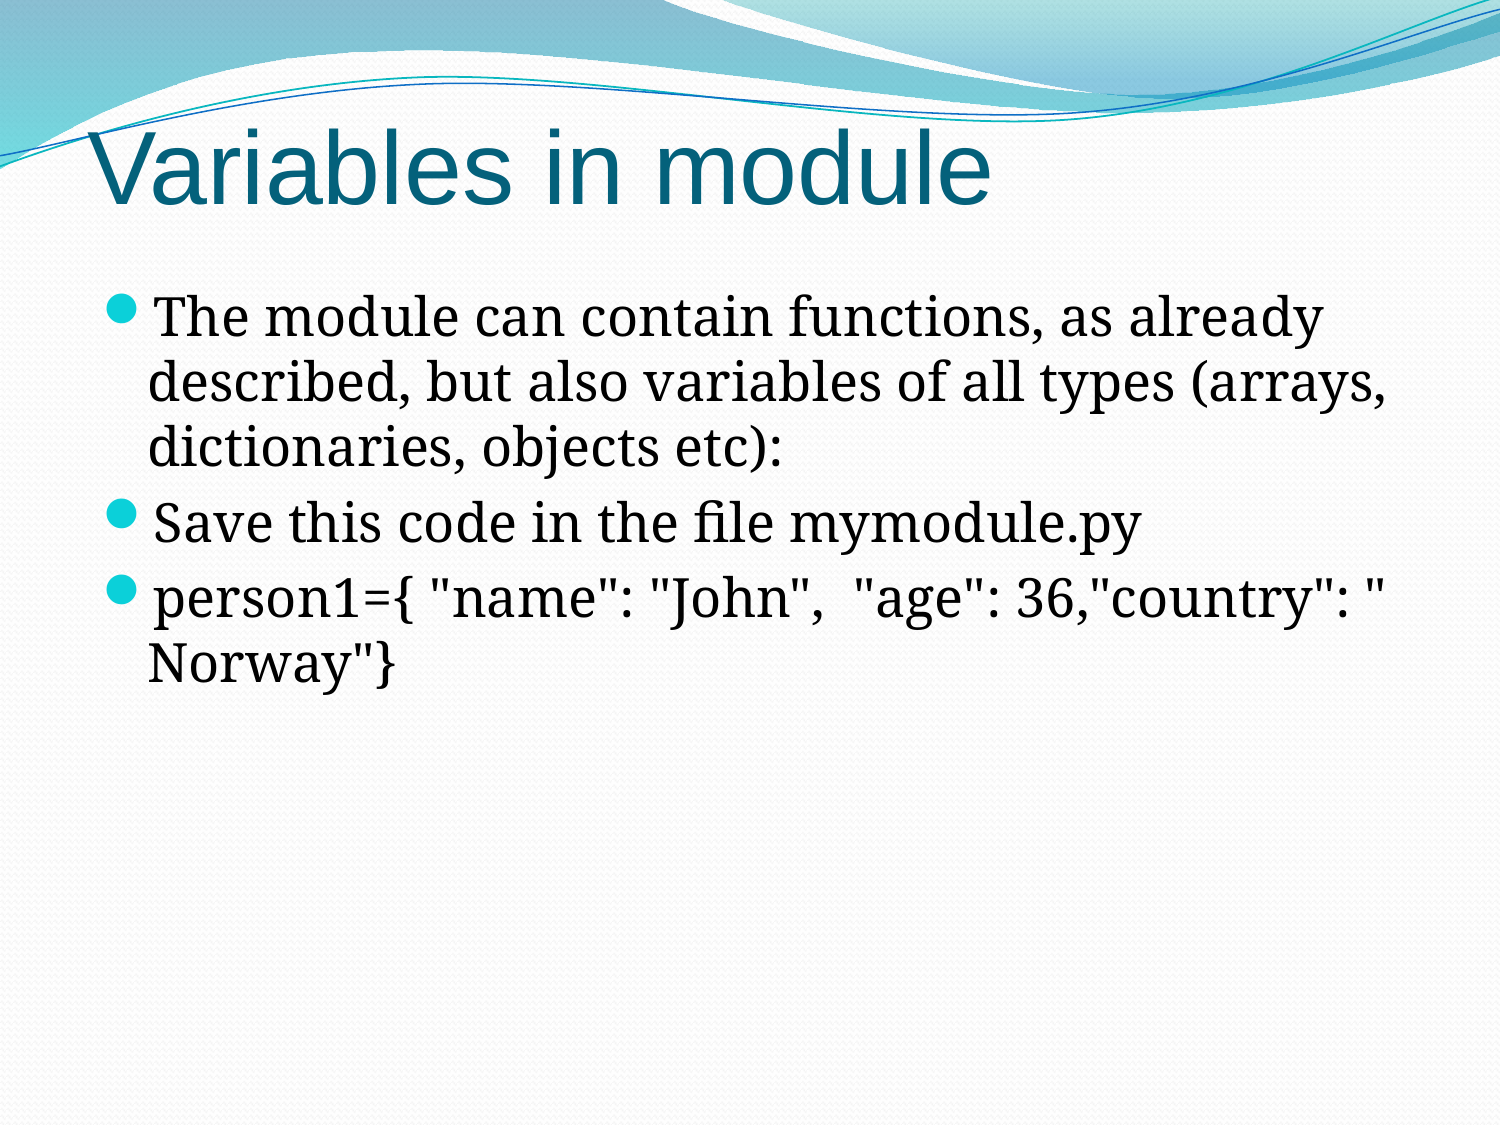

# Variables in module
The module can contain functions, as already described, but also variables of all types (arrays, dictionaries, objects etc):
Save this code in the file mymodule.py
person1={ "name": "John",  "age": 36,"country": "Norway"}